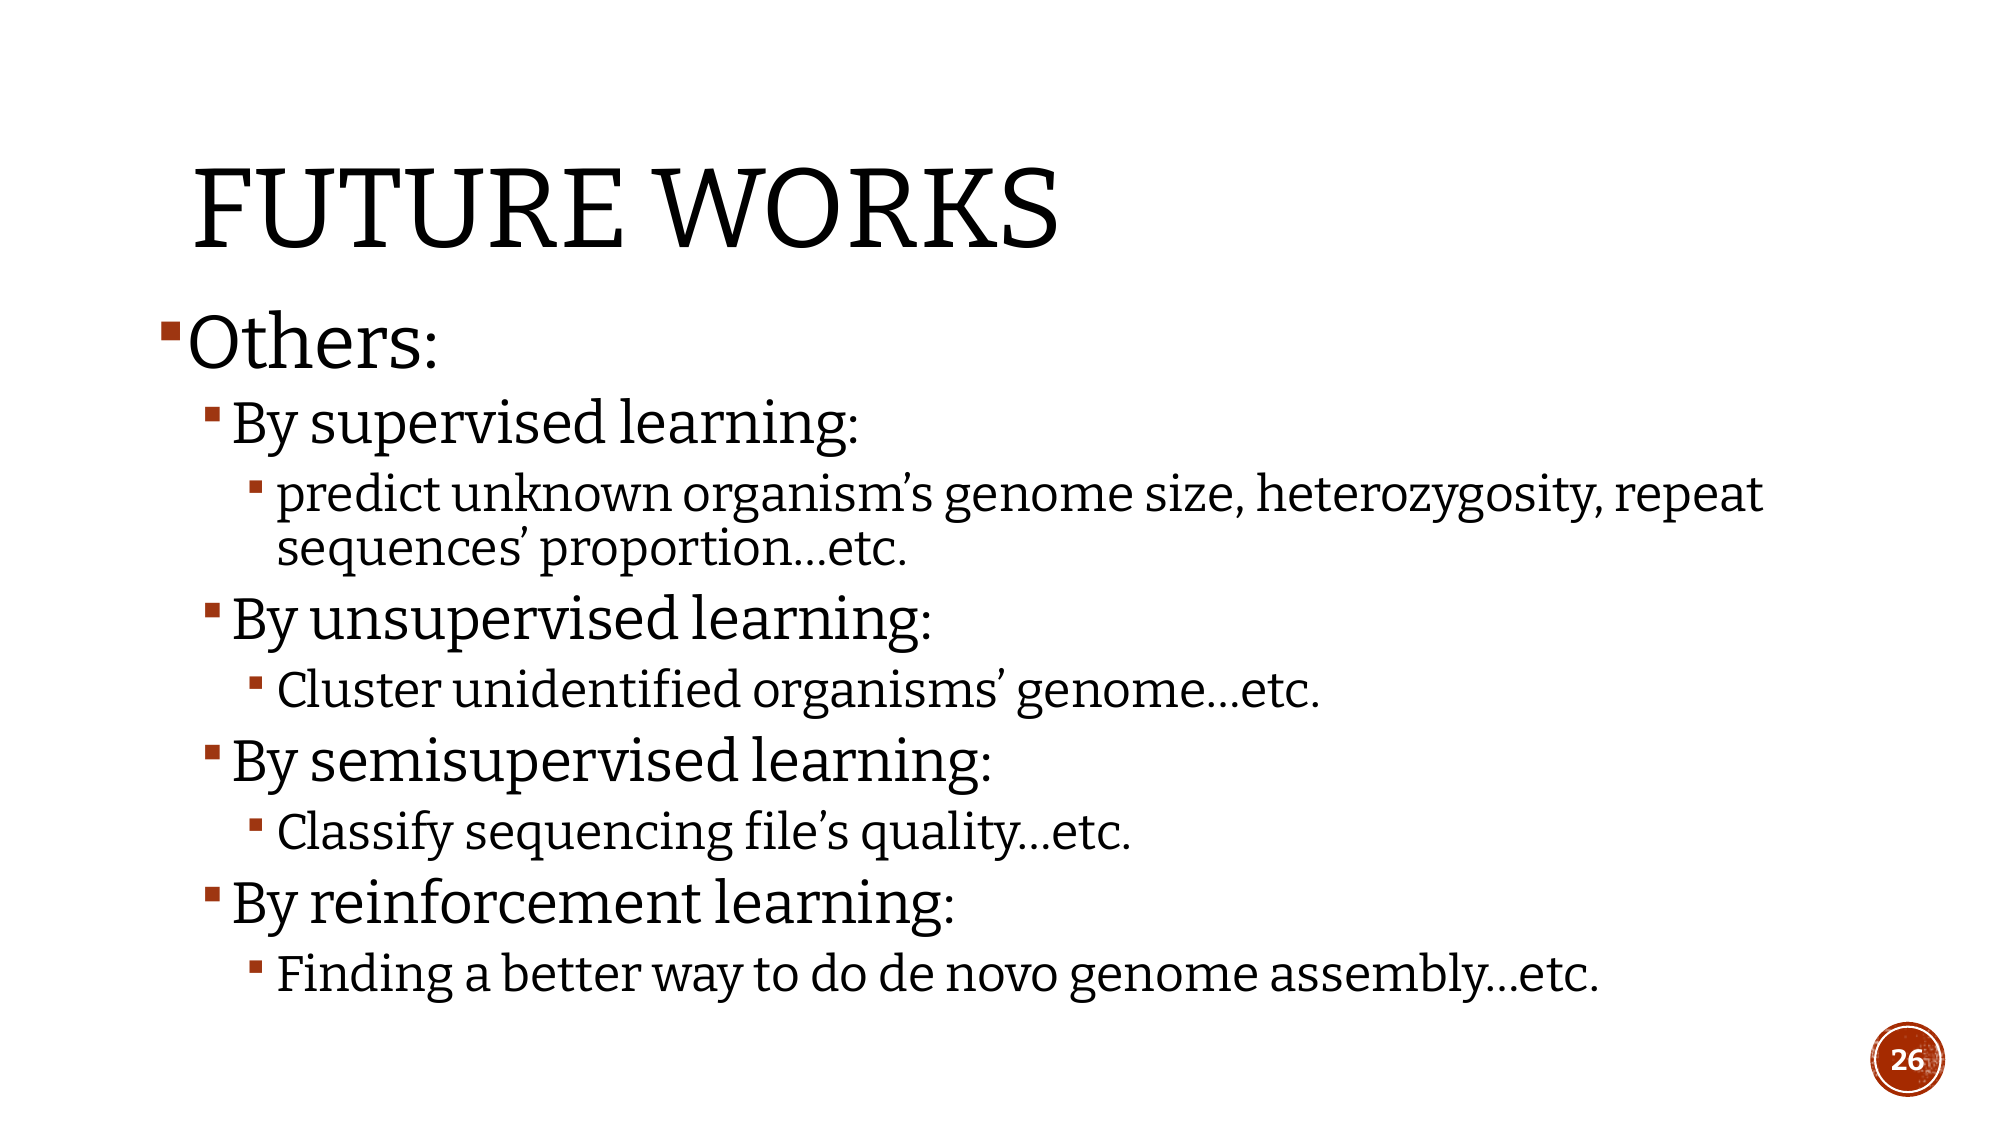

# Future works
Others:
By supervised learning:
predict unknown organism’s genome size, heterozygosity, repeat sequences’ proportion…etc.
By unsupervised learning:
Cluster unidentified organisms’ genome…etc.
By semisupervised learning:
Classify sequencing file’s quality…etc.
By reinforcement learning:
Finding a better way to do de novo genome assembly…etc.

26